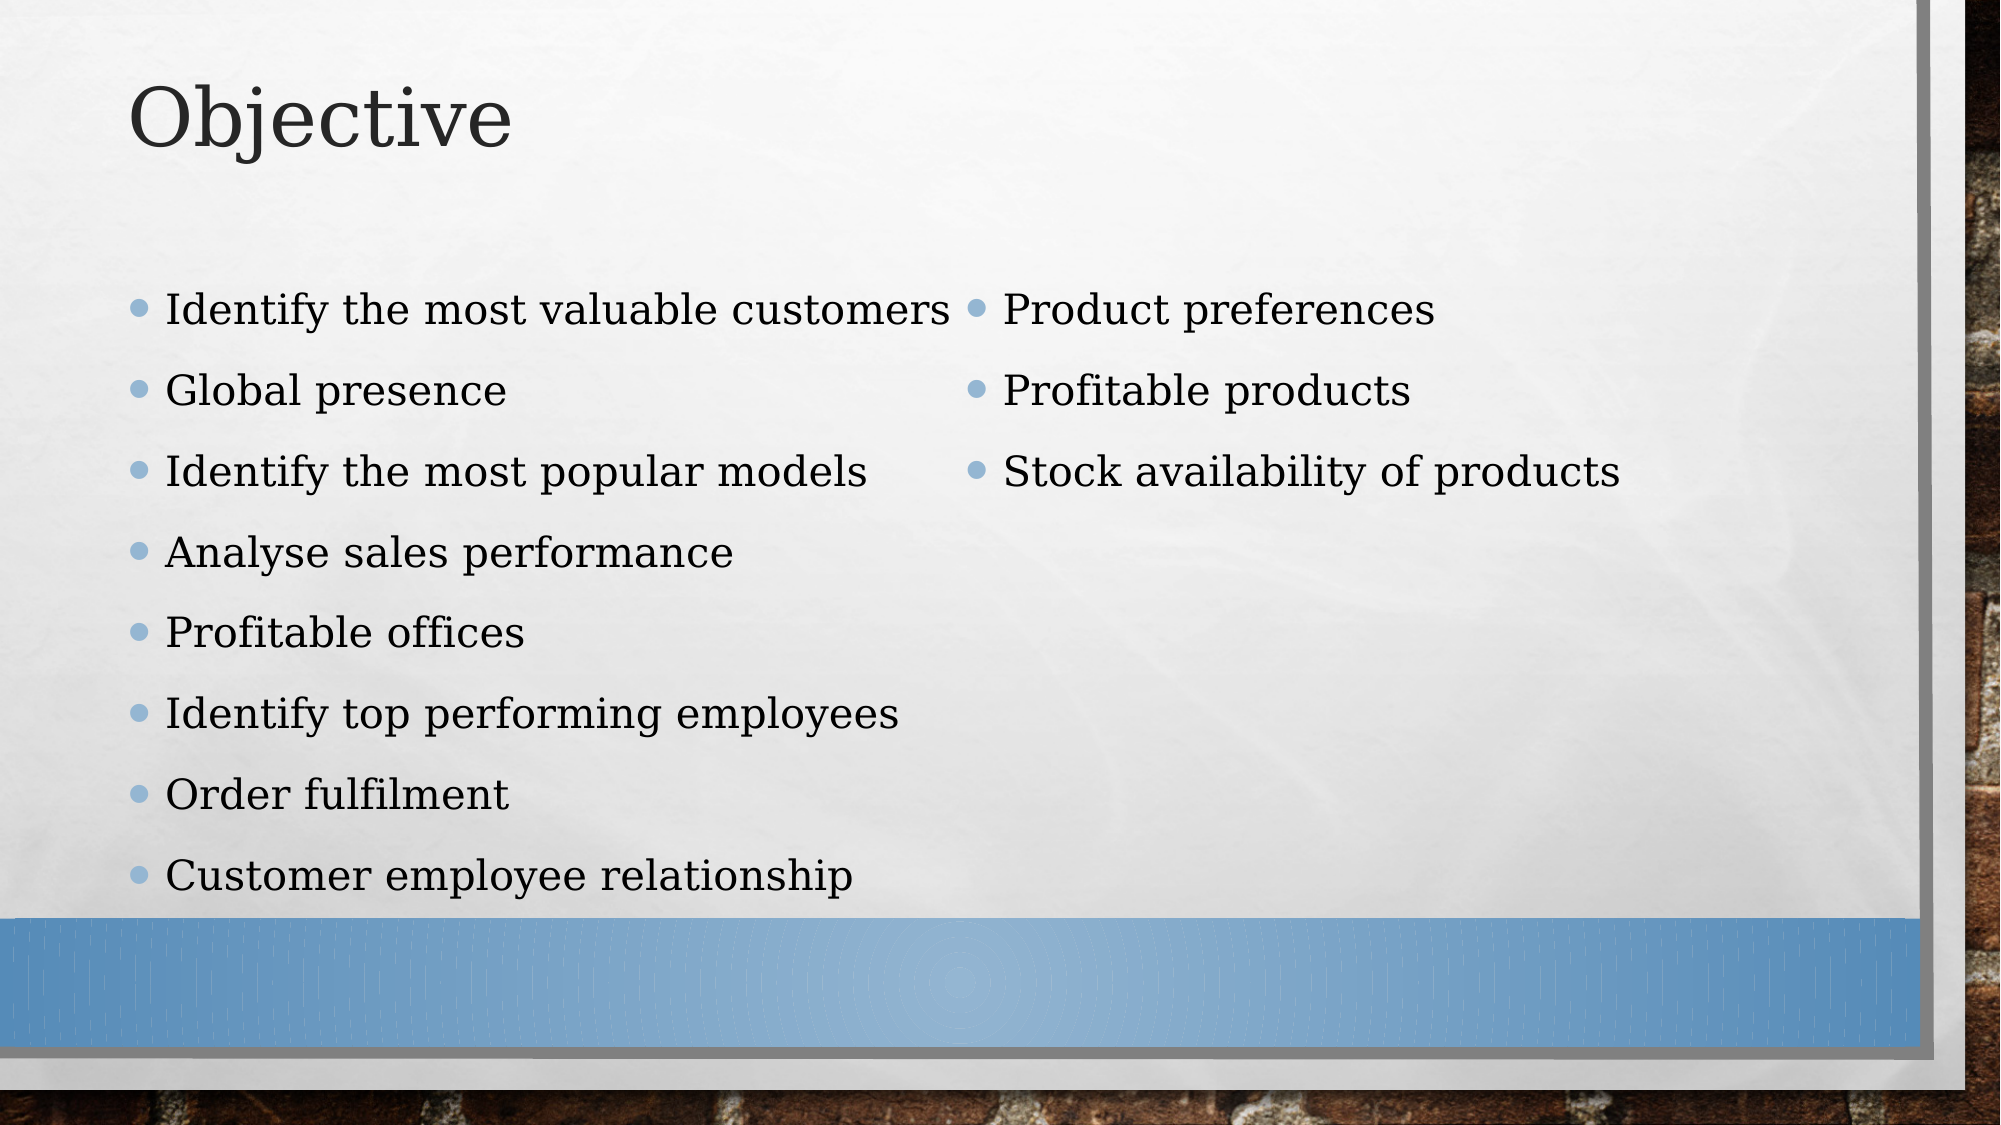

# Objective
Identify the most valuable customers
Global presence
Identify the most popular models
Analyse sales performance
Profitable offices
Identify top performing employees
Order fulfilment
Customer employee relationship
Product preferences
Profitable products
Stock availability of products